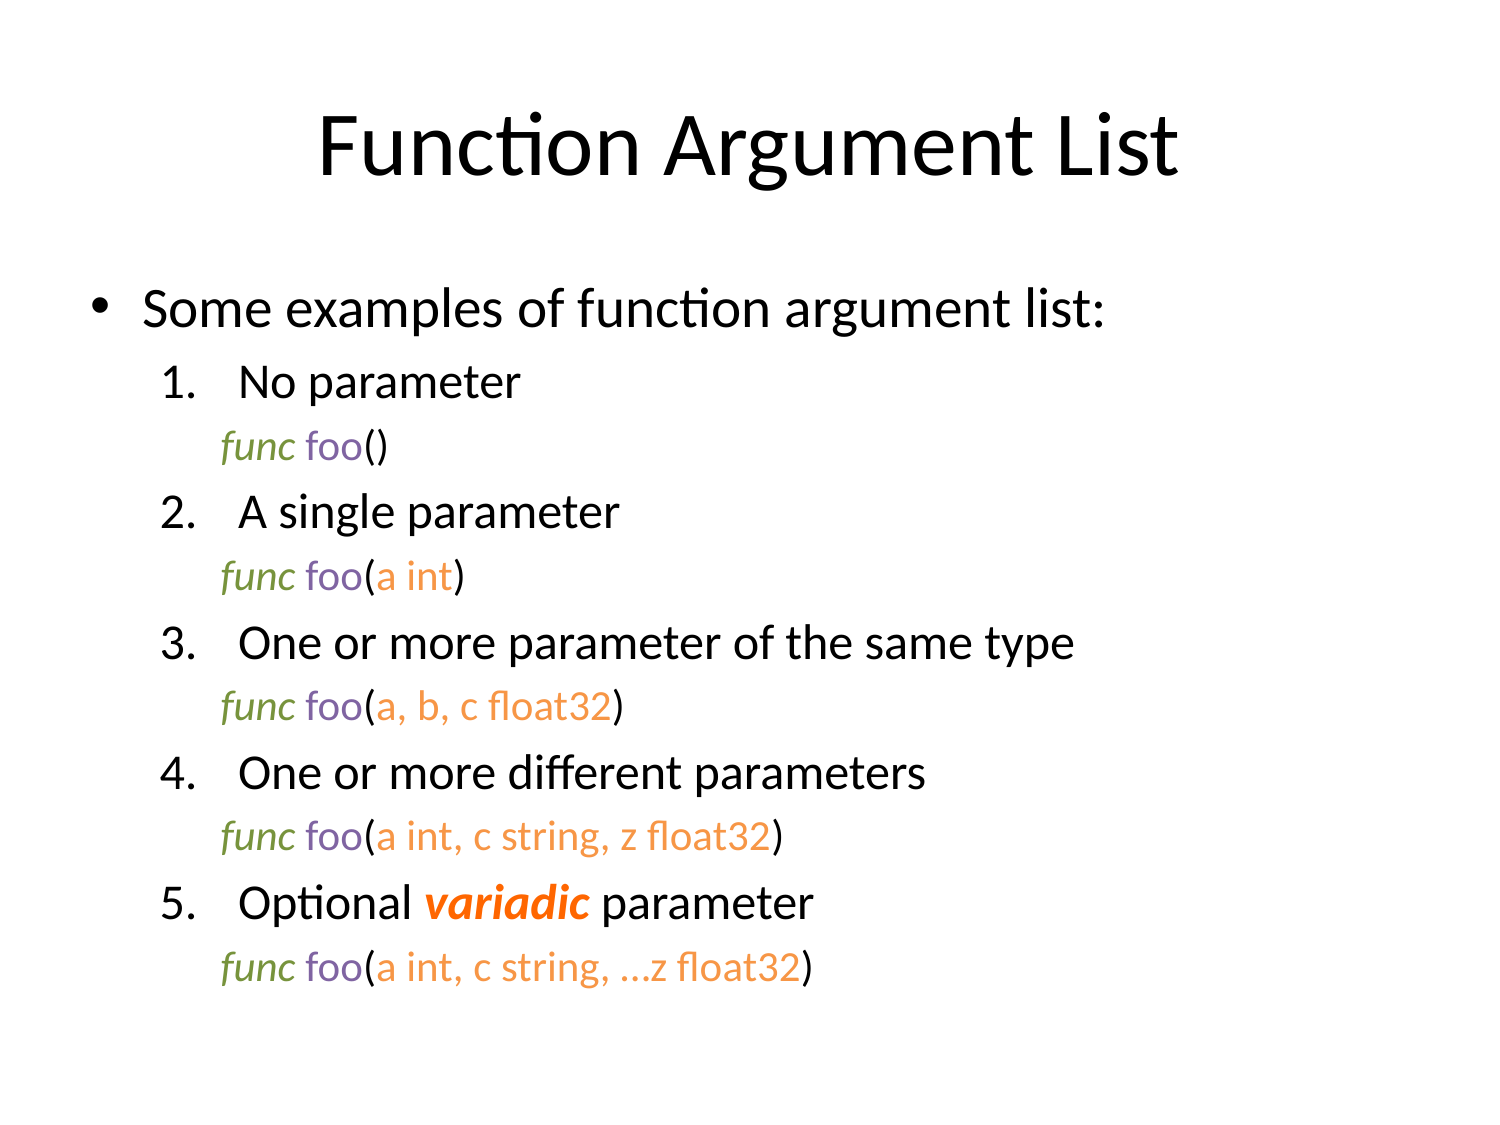

# Function Argument List
Some examples of function argument list:
No parameter
func foo()
A single parameter
func foo(a int)
One or more parameter of the same type
func foo(a, b, c float32)
One or more different parameters
func foo(a int, c string, z float32)
Optional variadic parameter
func foo(a int, c string, …z float32)